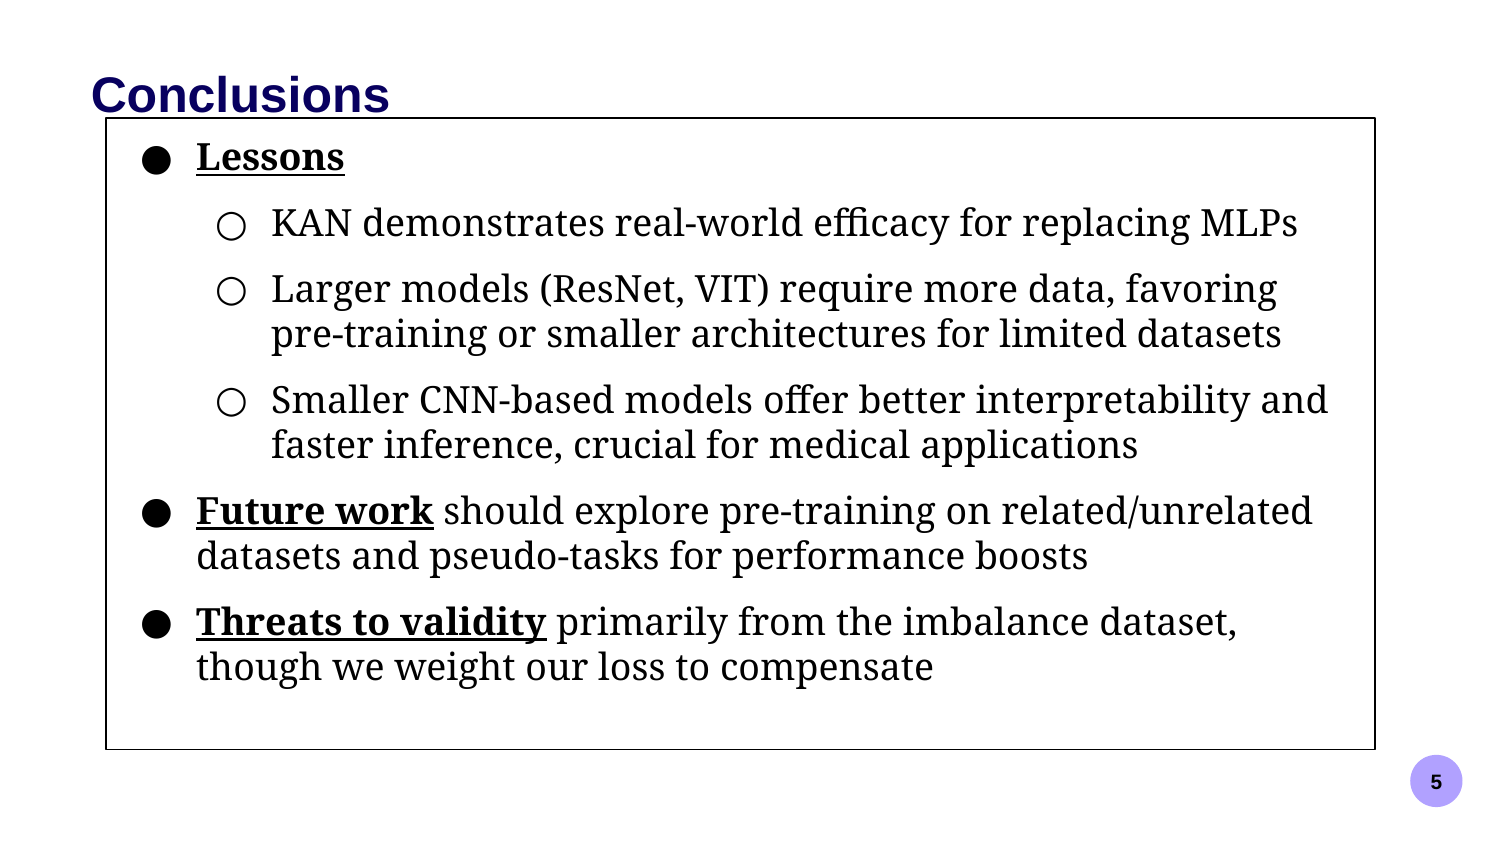

# Conclusions
Lessons
KAN demonstrates real-world efficacy for replacing MLPs
Larger models (ResNet, VIT) require more data, favoring pre-training or smaller architectures for limited datasets
Smaller CNN-based models offer better interpretability and faster inference, crucial for medical applications
Future work should explore pre-training on related/unrelated datasets and pseudo-tasks for performance boosts
Threats to validity primarily from the imbalance dataset, though we weight our loss to compensate

5